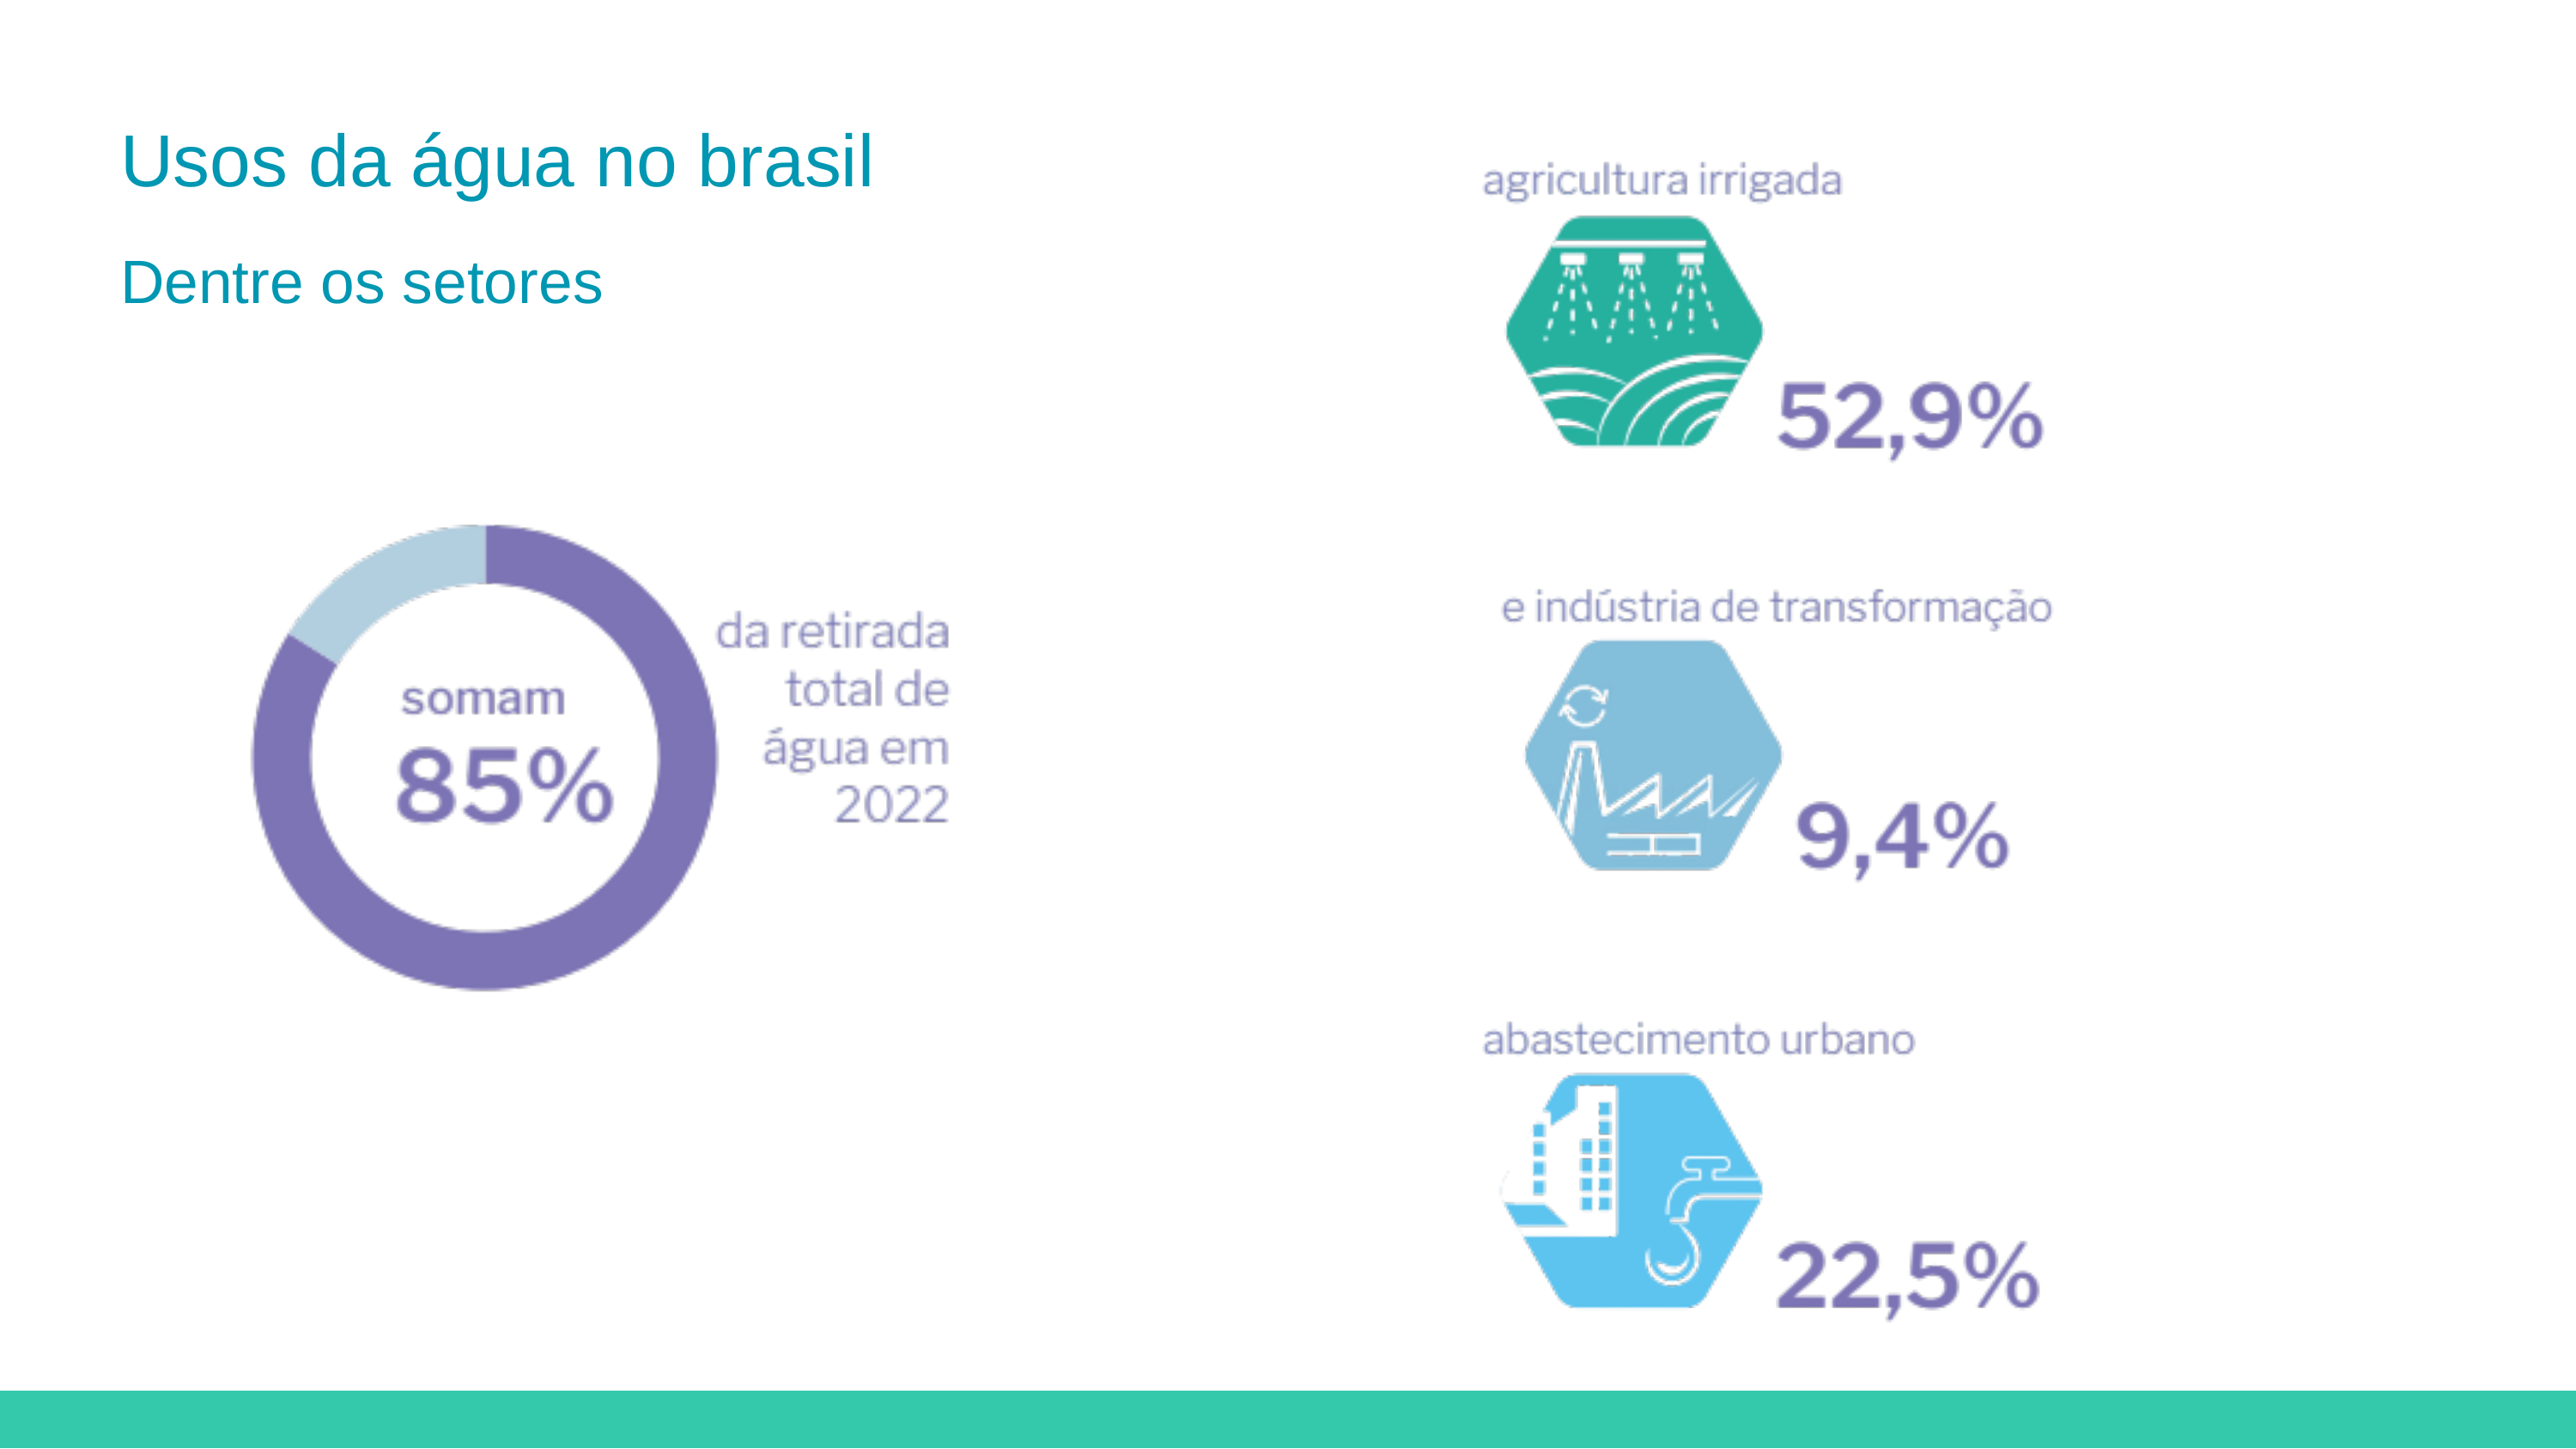

Usos da água no brasil
Dentre os setores